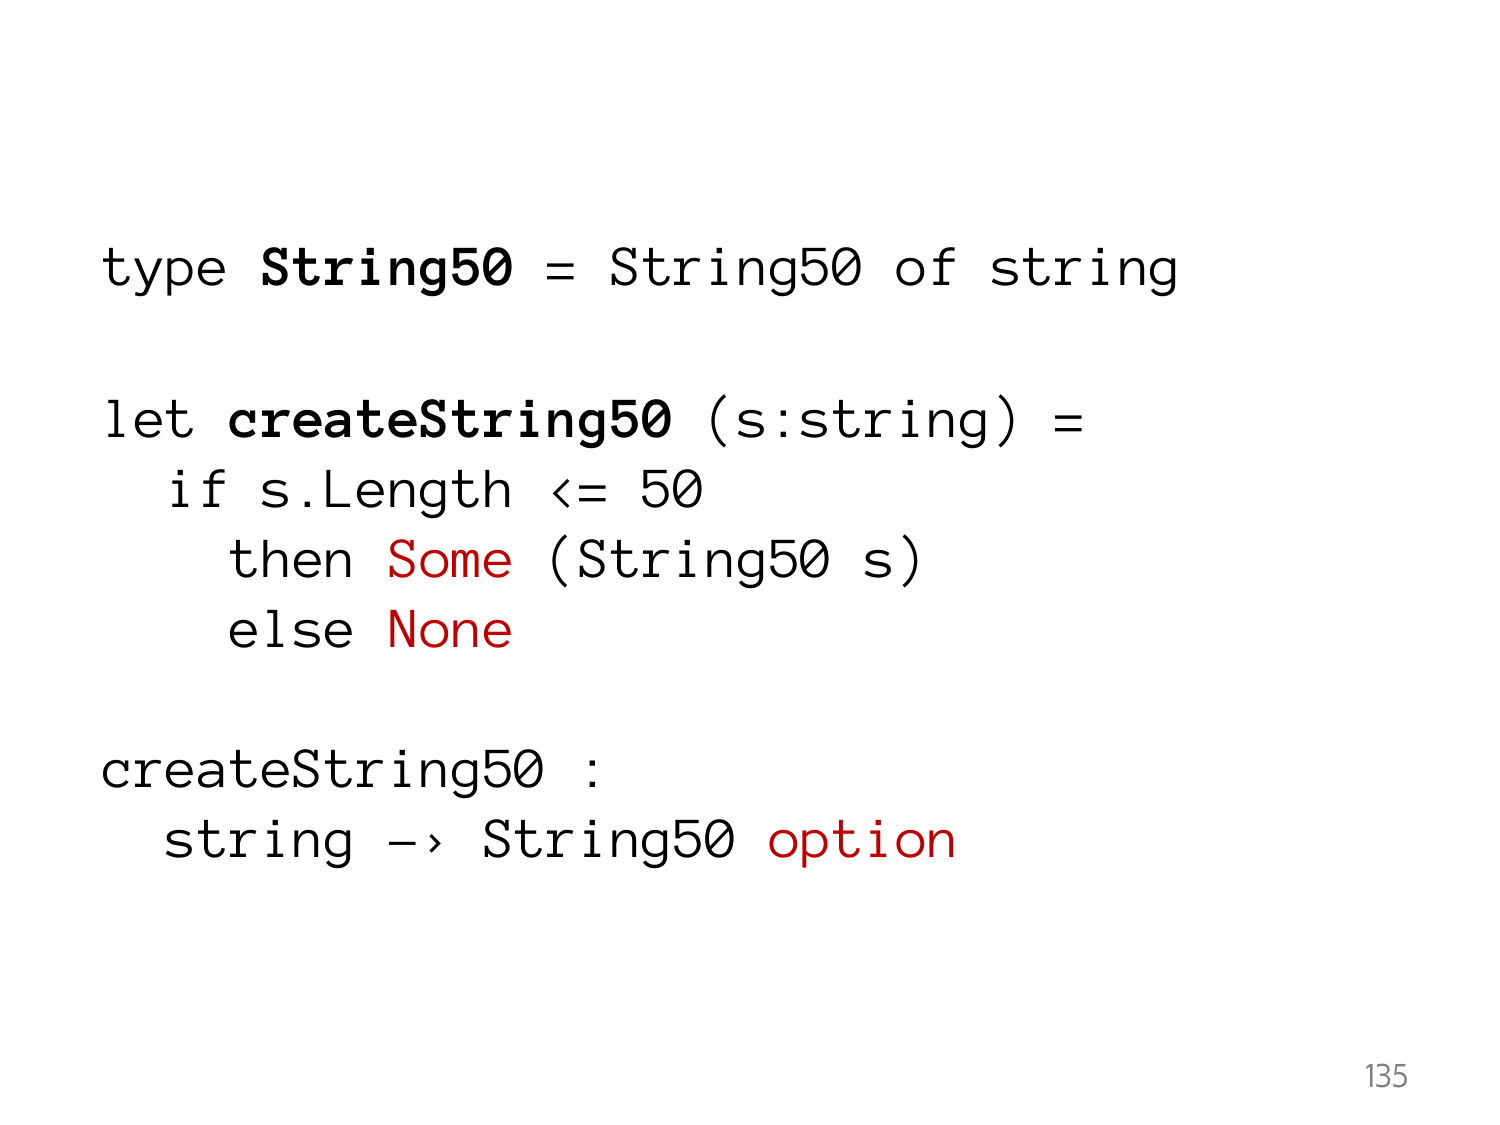

#
type String50 = String50 of string

let createString50 (s:string) =
  if s.Length <= 50
    then Some (String50 s)
    else None

createString50 :
  string –› String50 option